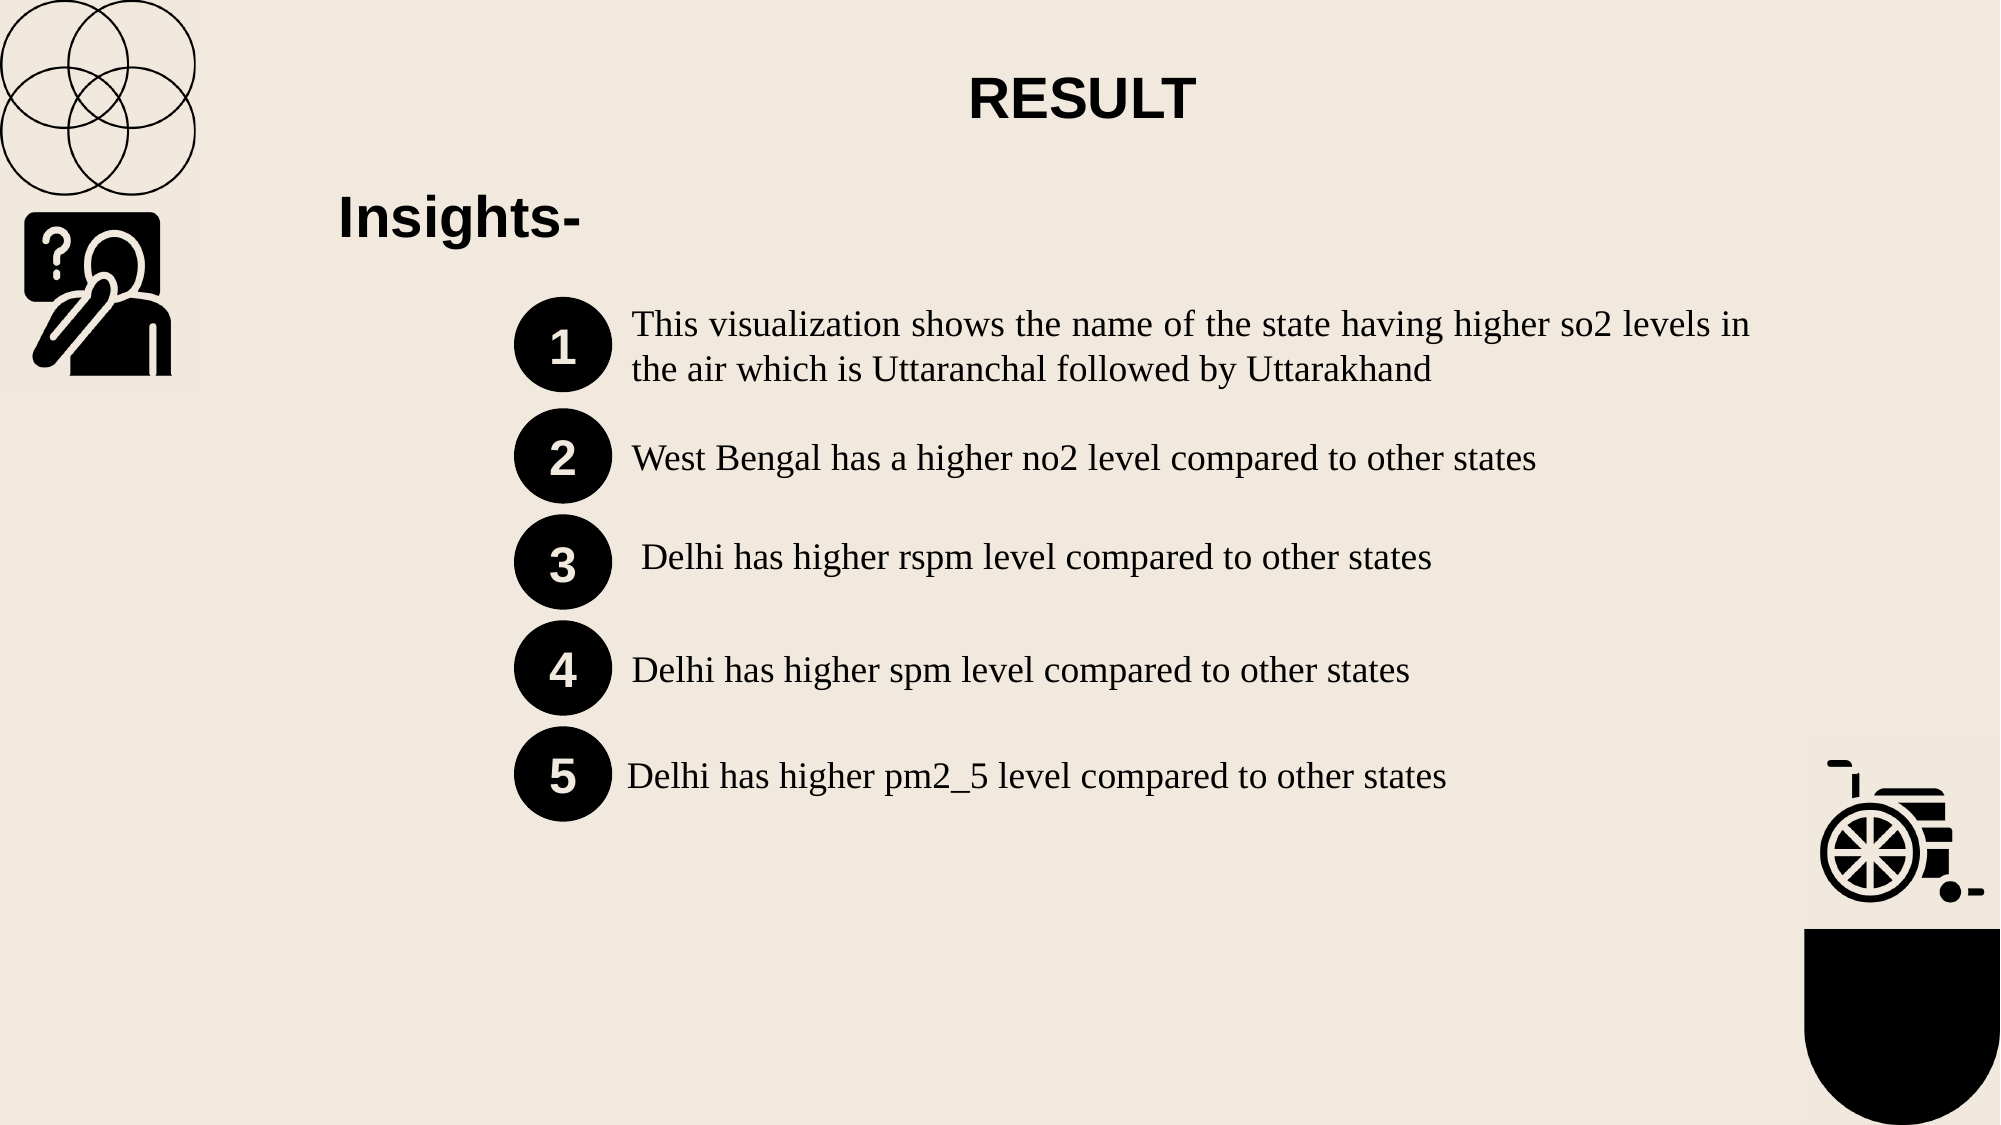

RESULT
Insights-
This visualization shows the name of the state having higher so2 levels in the air which is Uttaranchal followed by Uttarakhand
1
2
West Bengal has a higher no2 level compared to other states
3
 Delhi has higher rspm level compared to other states
4
Delhi has higher spm level compared to other states
5
Delhi has higher pm2_5 level compared to other states